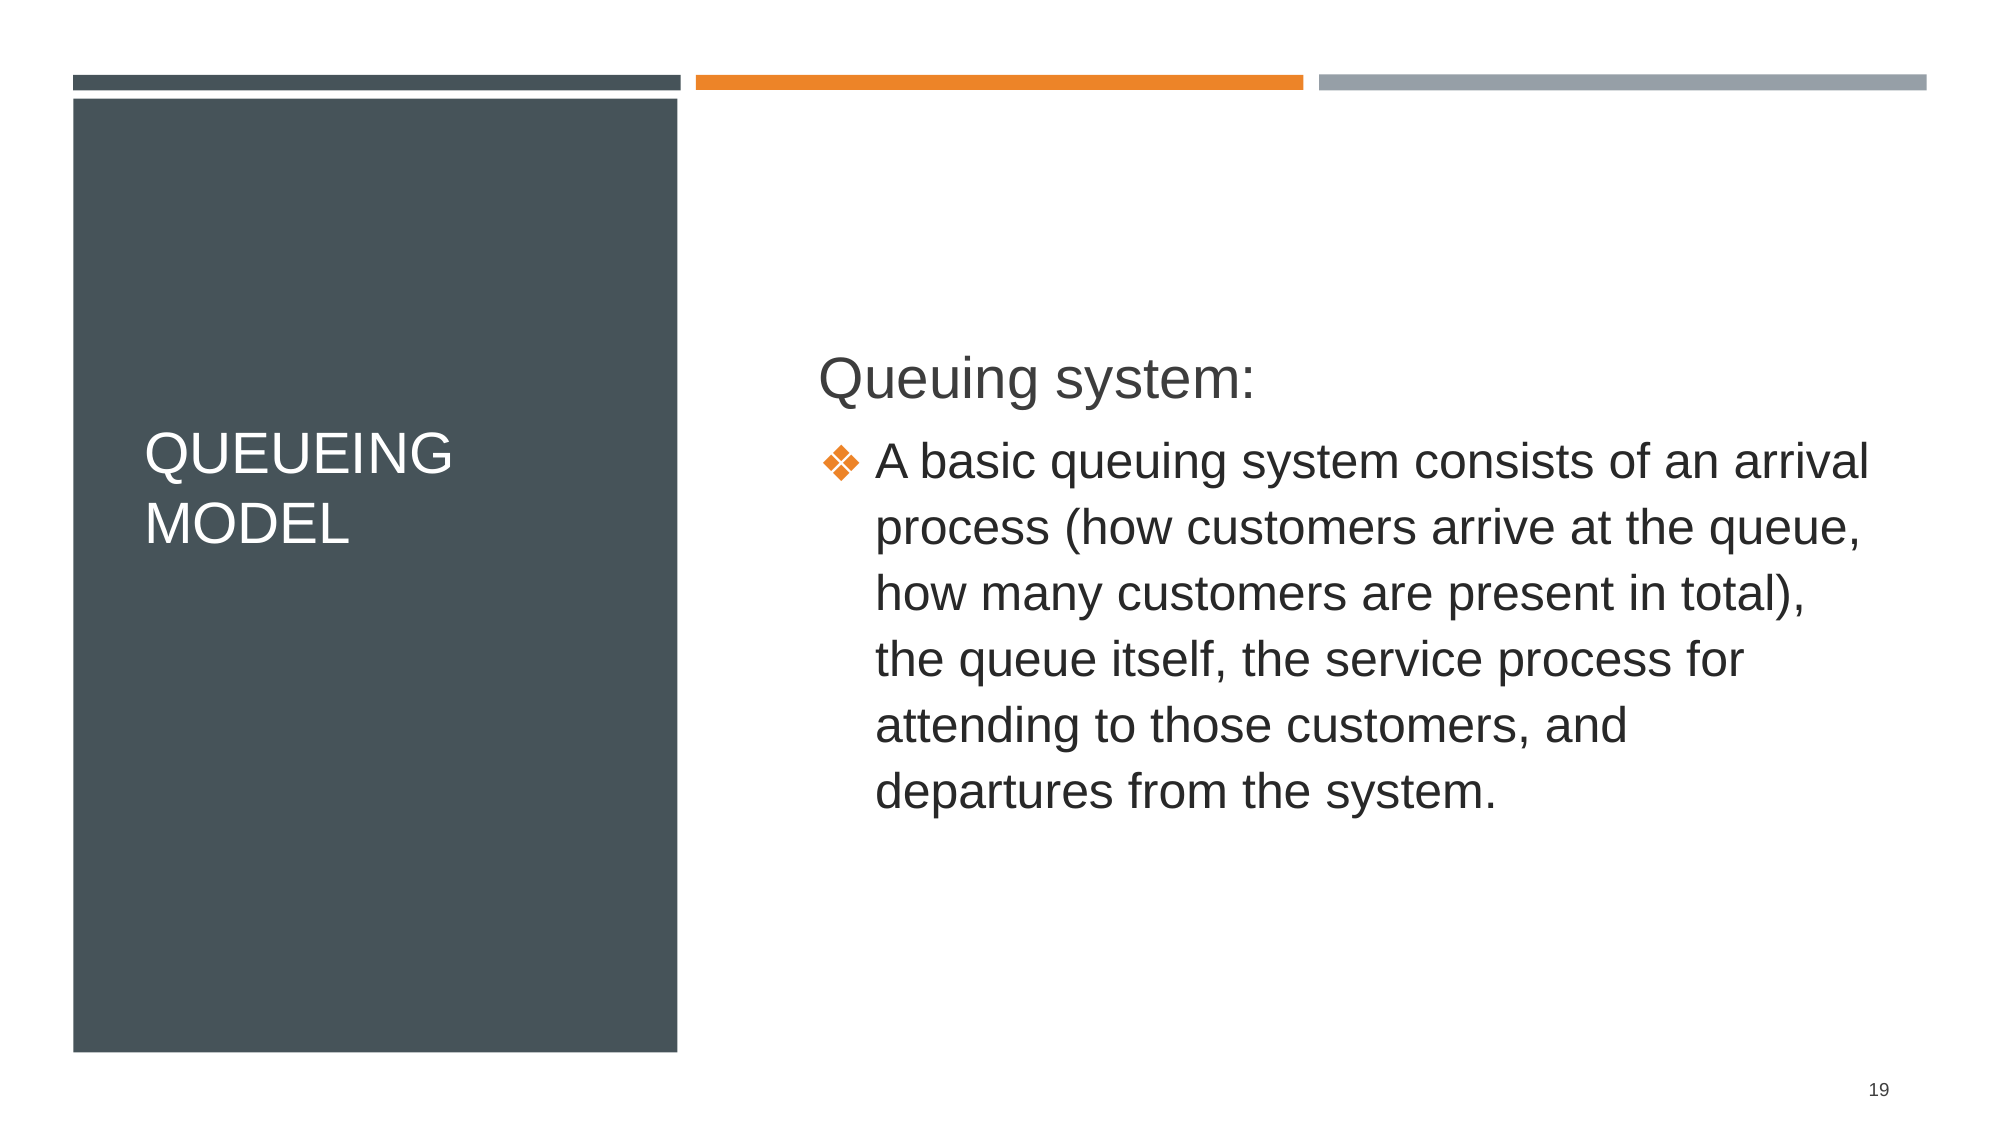

Queuing system:
A basic queuing system consists of an arrival process (how customers arrive at the queue, how many customers are present in total), the queue itself, the service process for attending to those customers, and departures from the system.
# QUEUEING MODEL
19